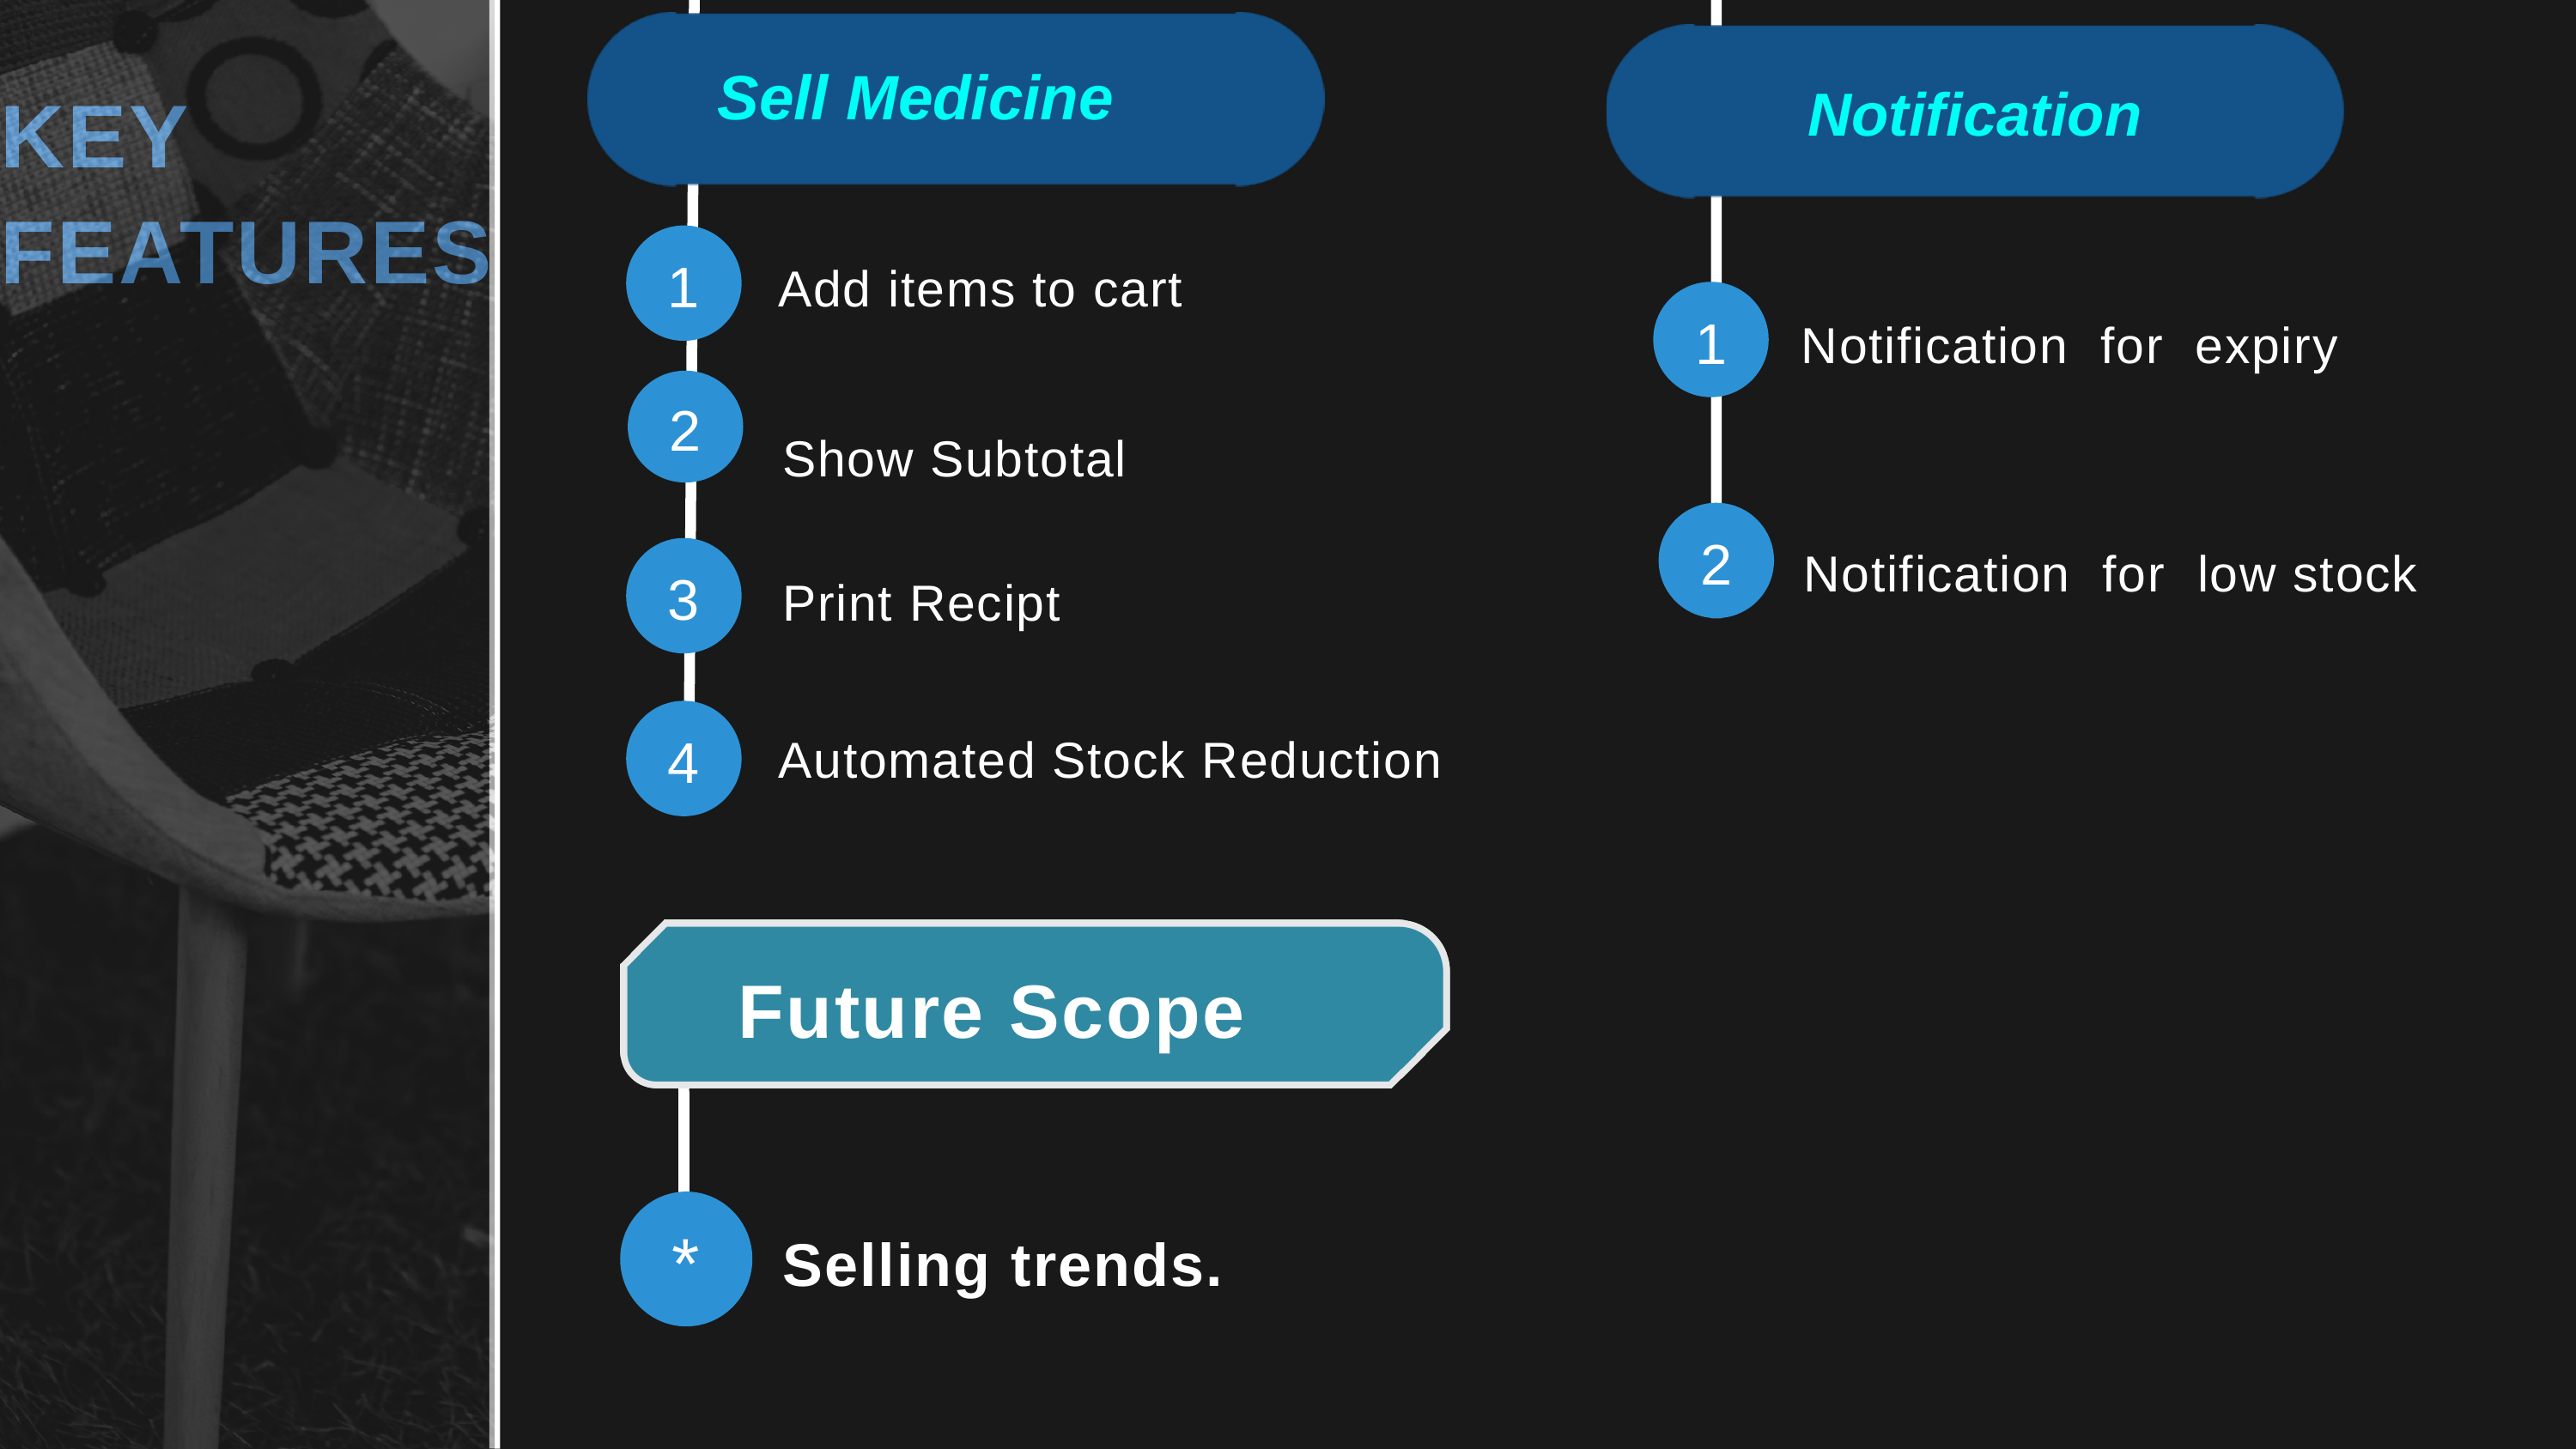

Sell Medicine
Notification
KEY
FEATURES

1
Add items to cart

1
Notification  for  expiry

2
Show Subtotal

2
Notification  for  low stock

3
Print Recipt

4
Automated Stock Reduction

Future Scope

*
Selling trends.